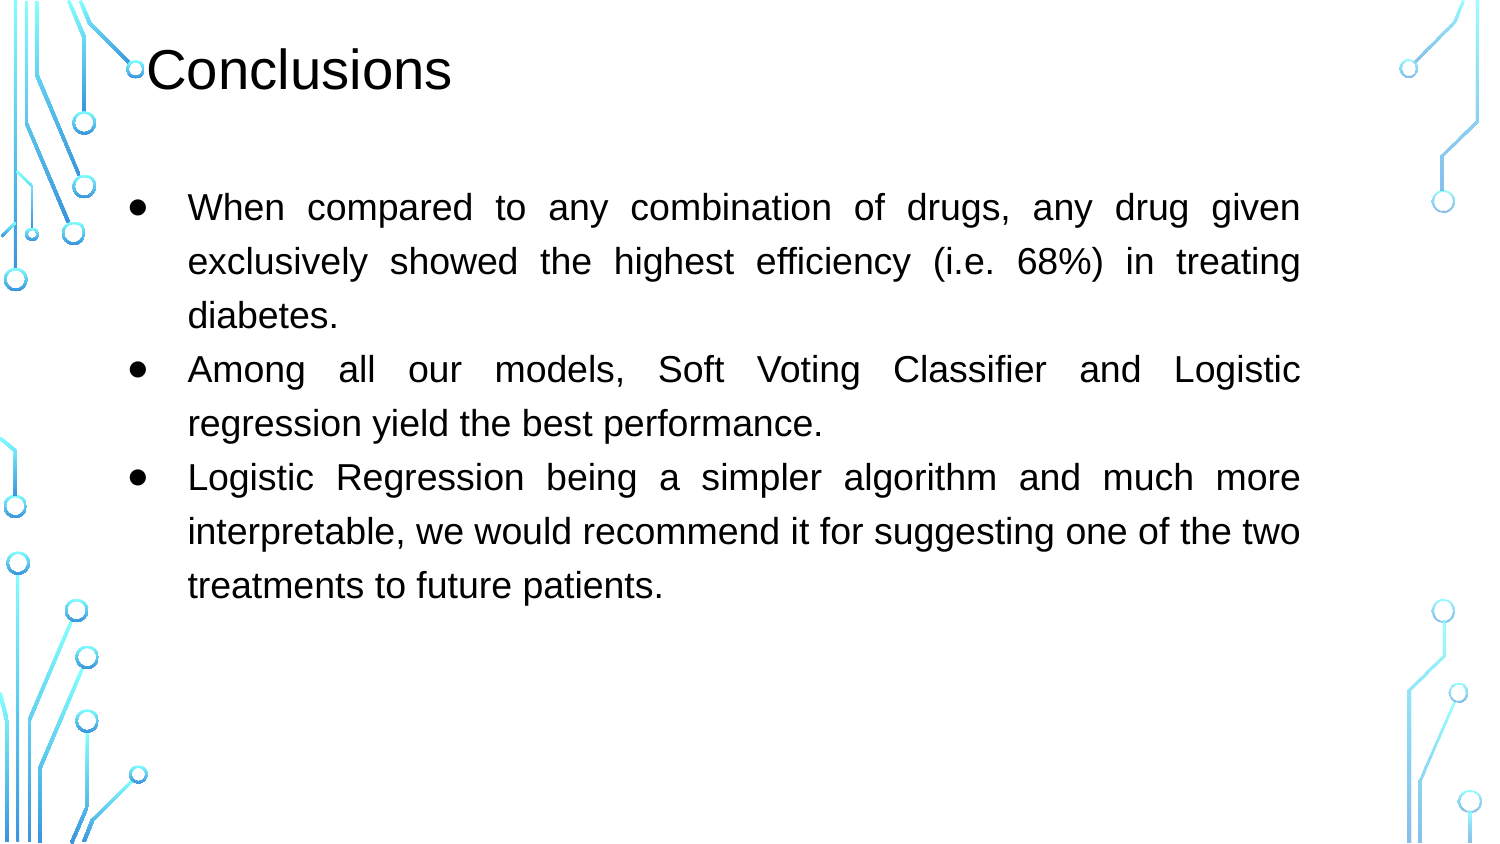

# Conclusions
When compared to any combination of drugs, any drug given exclusively showed the highest efficiency (i.e. 68%) in treating diabetes.
Among all our models, Soft Voting Classifier and Logistic regression yield the best performance.
Logistic Regression being a simpler algorithm and much more interpretable, we would recommend it for suggesting one of the two treatments to future patients.